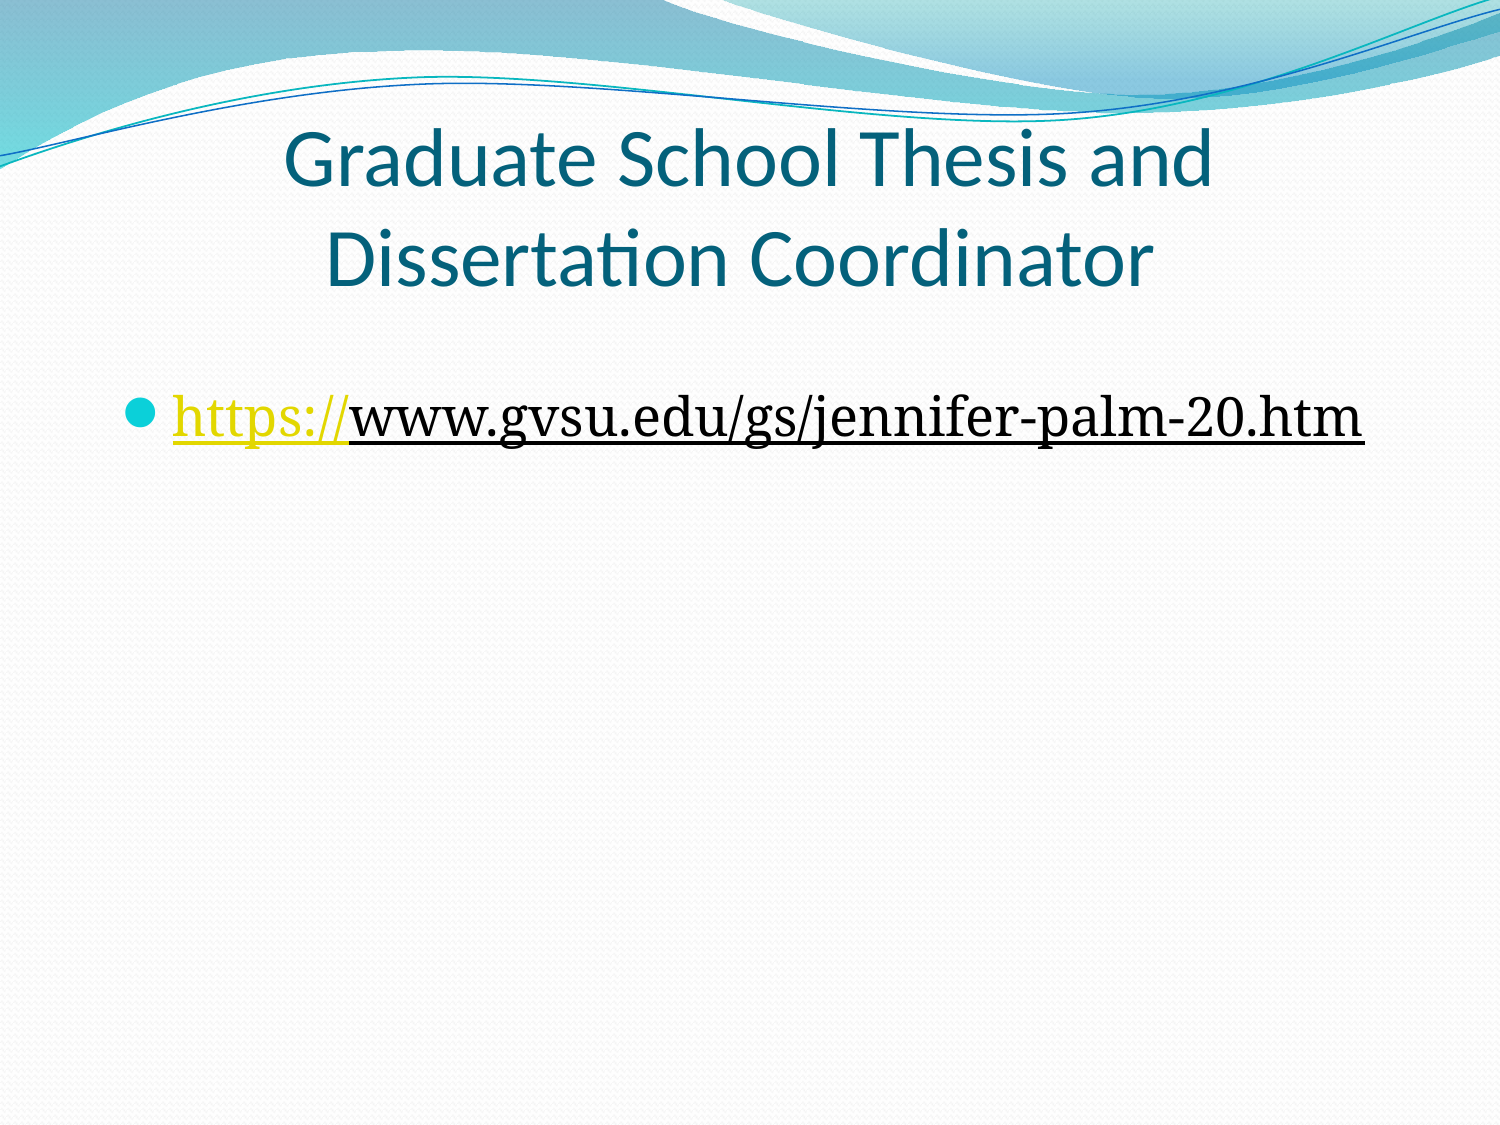

# Graduate School Thesis and Dissertation Coordinator
https://www.gvsu.edu/gs/jennifer-palm-20.htm